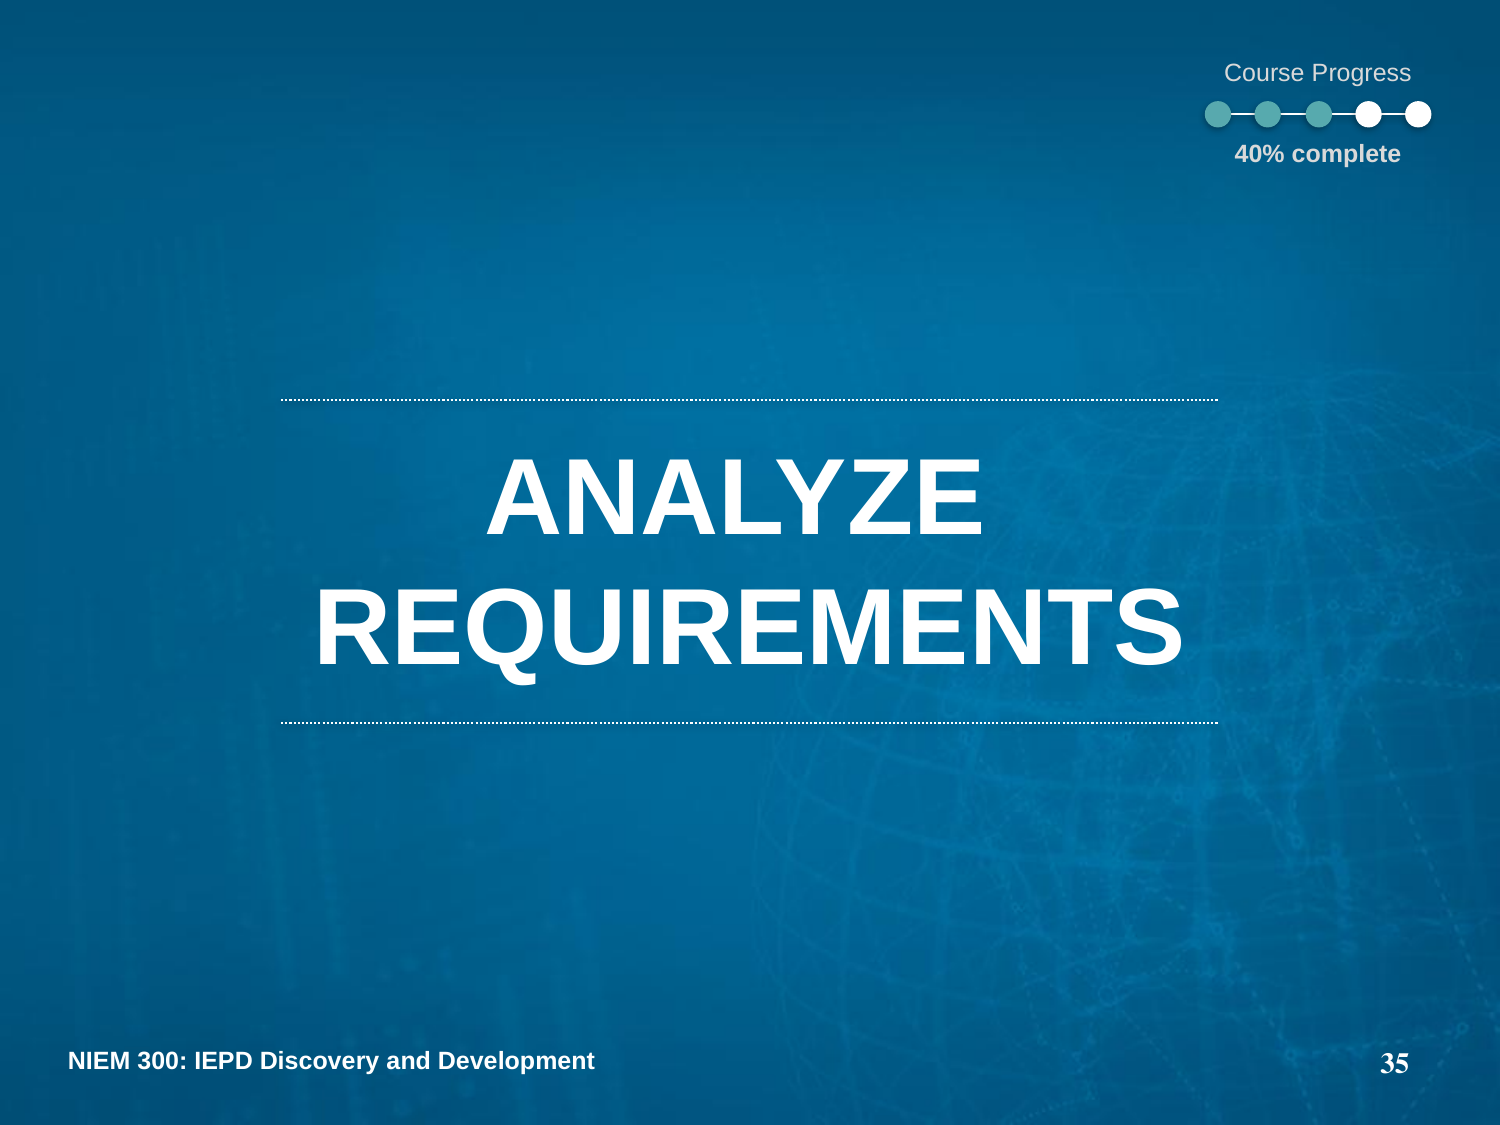

Course Progress

40% complete
# Analyze Requirements
35